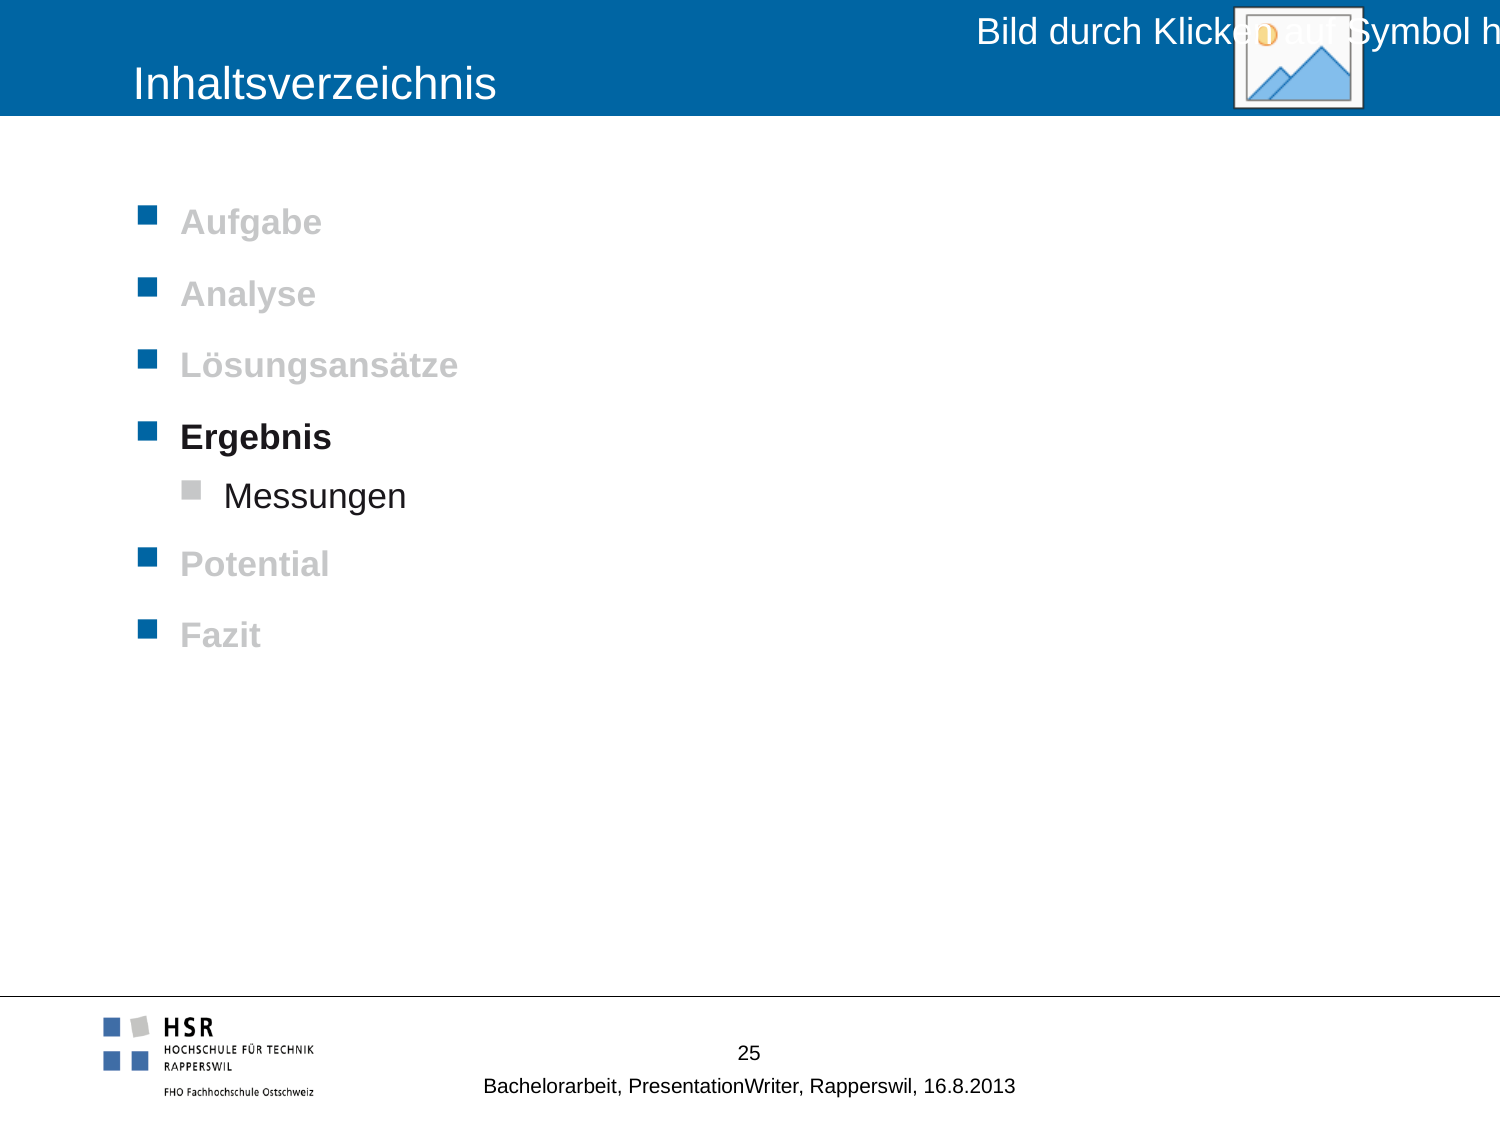

# Inhaltsverzeichnis
Aufgabe
Analyse
Lösungsansätze
Ergebnis
Messungen
Potential
Fazit

25
Bachelorarbeit, PresentationWriter, Rapperswil, 16.8.2013